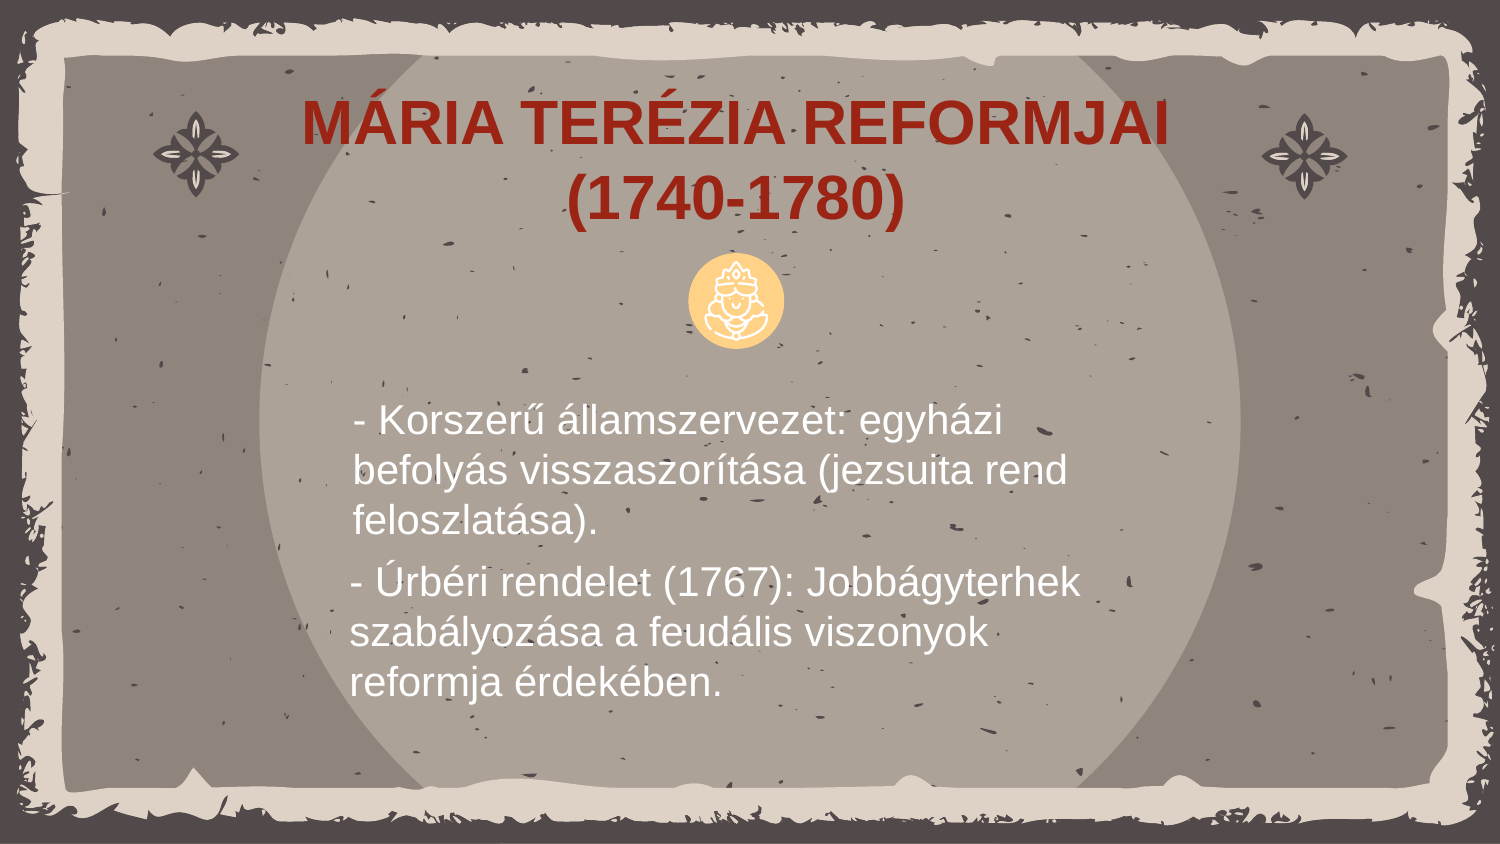

# MÁRIA TERÉZIA REFORMJAI (1740-1780)

- Korszerű államszervezet: egyházi befolyás visszaszorítása (jezsuita rend feloszlatása).
- Úrbéri rendelet (1767): Jobbágyterhek szabályozása a feudális viszonyok reformja érdekében.